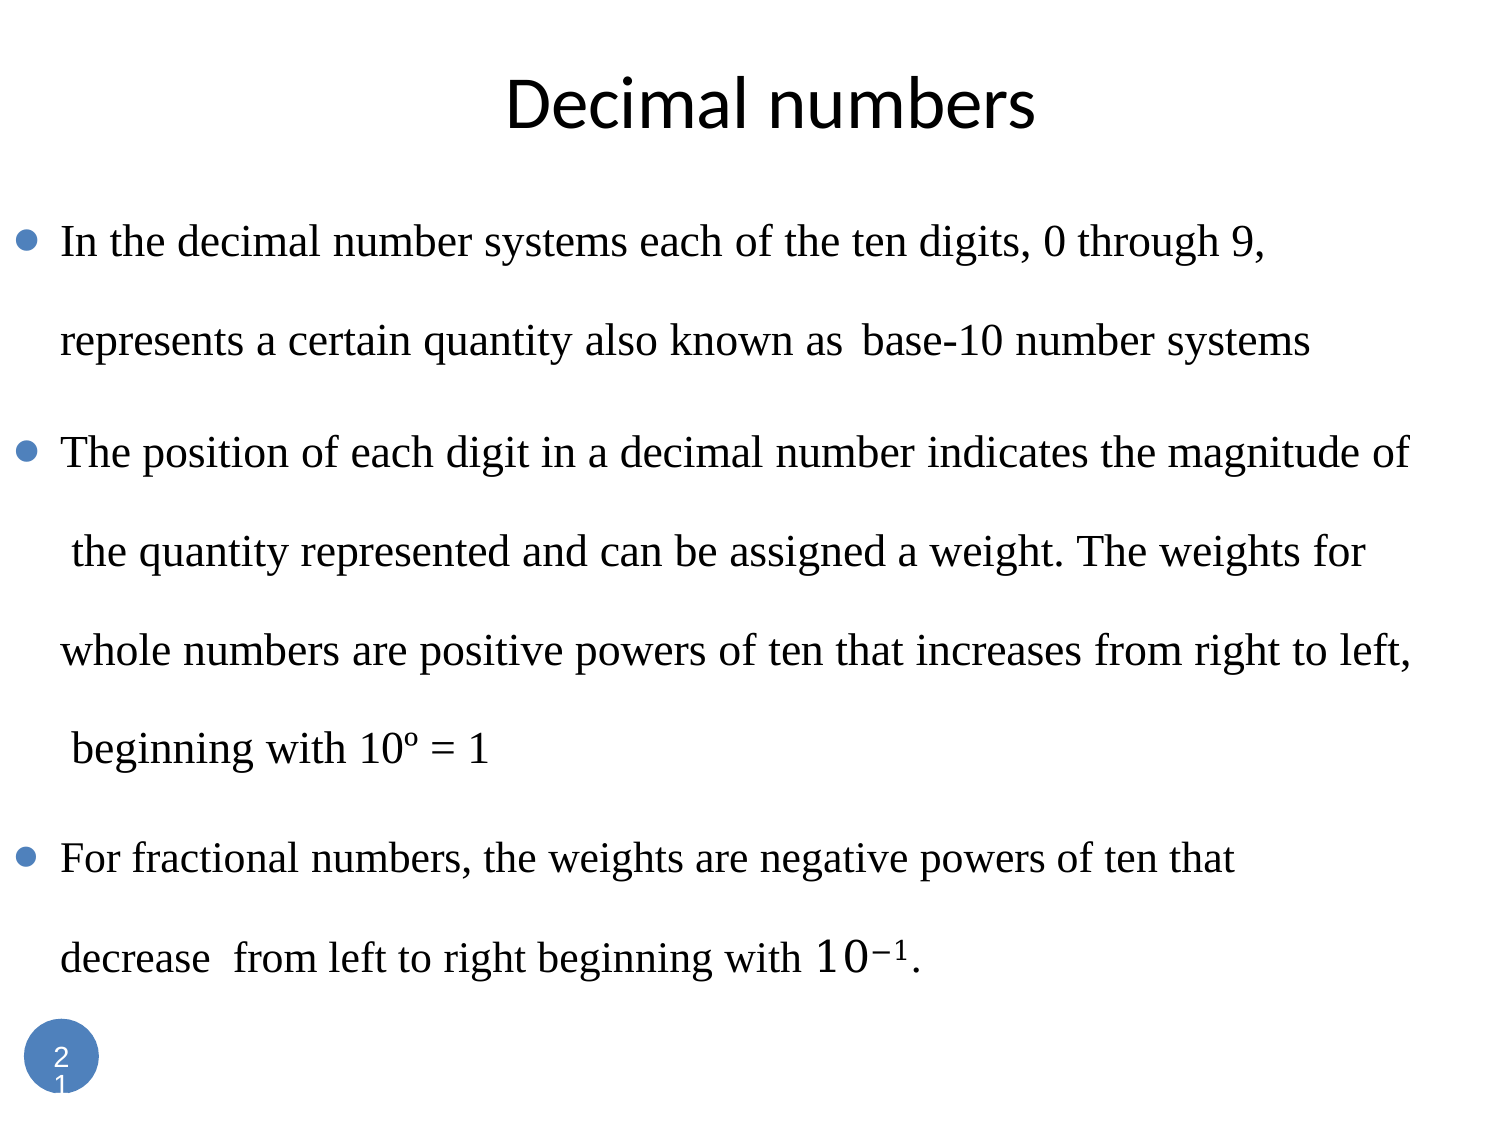

# Decimal numbers
In the decimal number systems each of the ten digits, 0 through 9,
represents a certain quantity also known as base-10 number systems
The position of each digit in a decimal number indicates the magnitude of  the quantity represented and can be assigned a weight. The weights for  whole numbers are positive powers of ten that increases from right to left,  beginning with 10º = 1
For fractional numbers, the weights are negative powers of ten that decrease  from left to right beginning with 10−1.

21